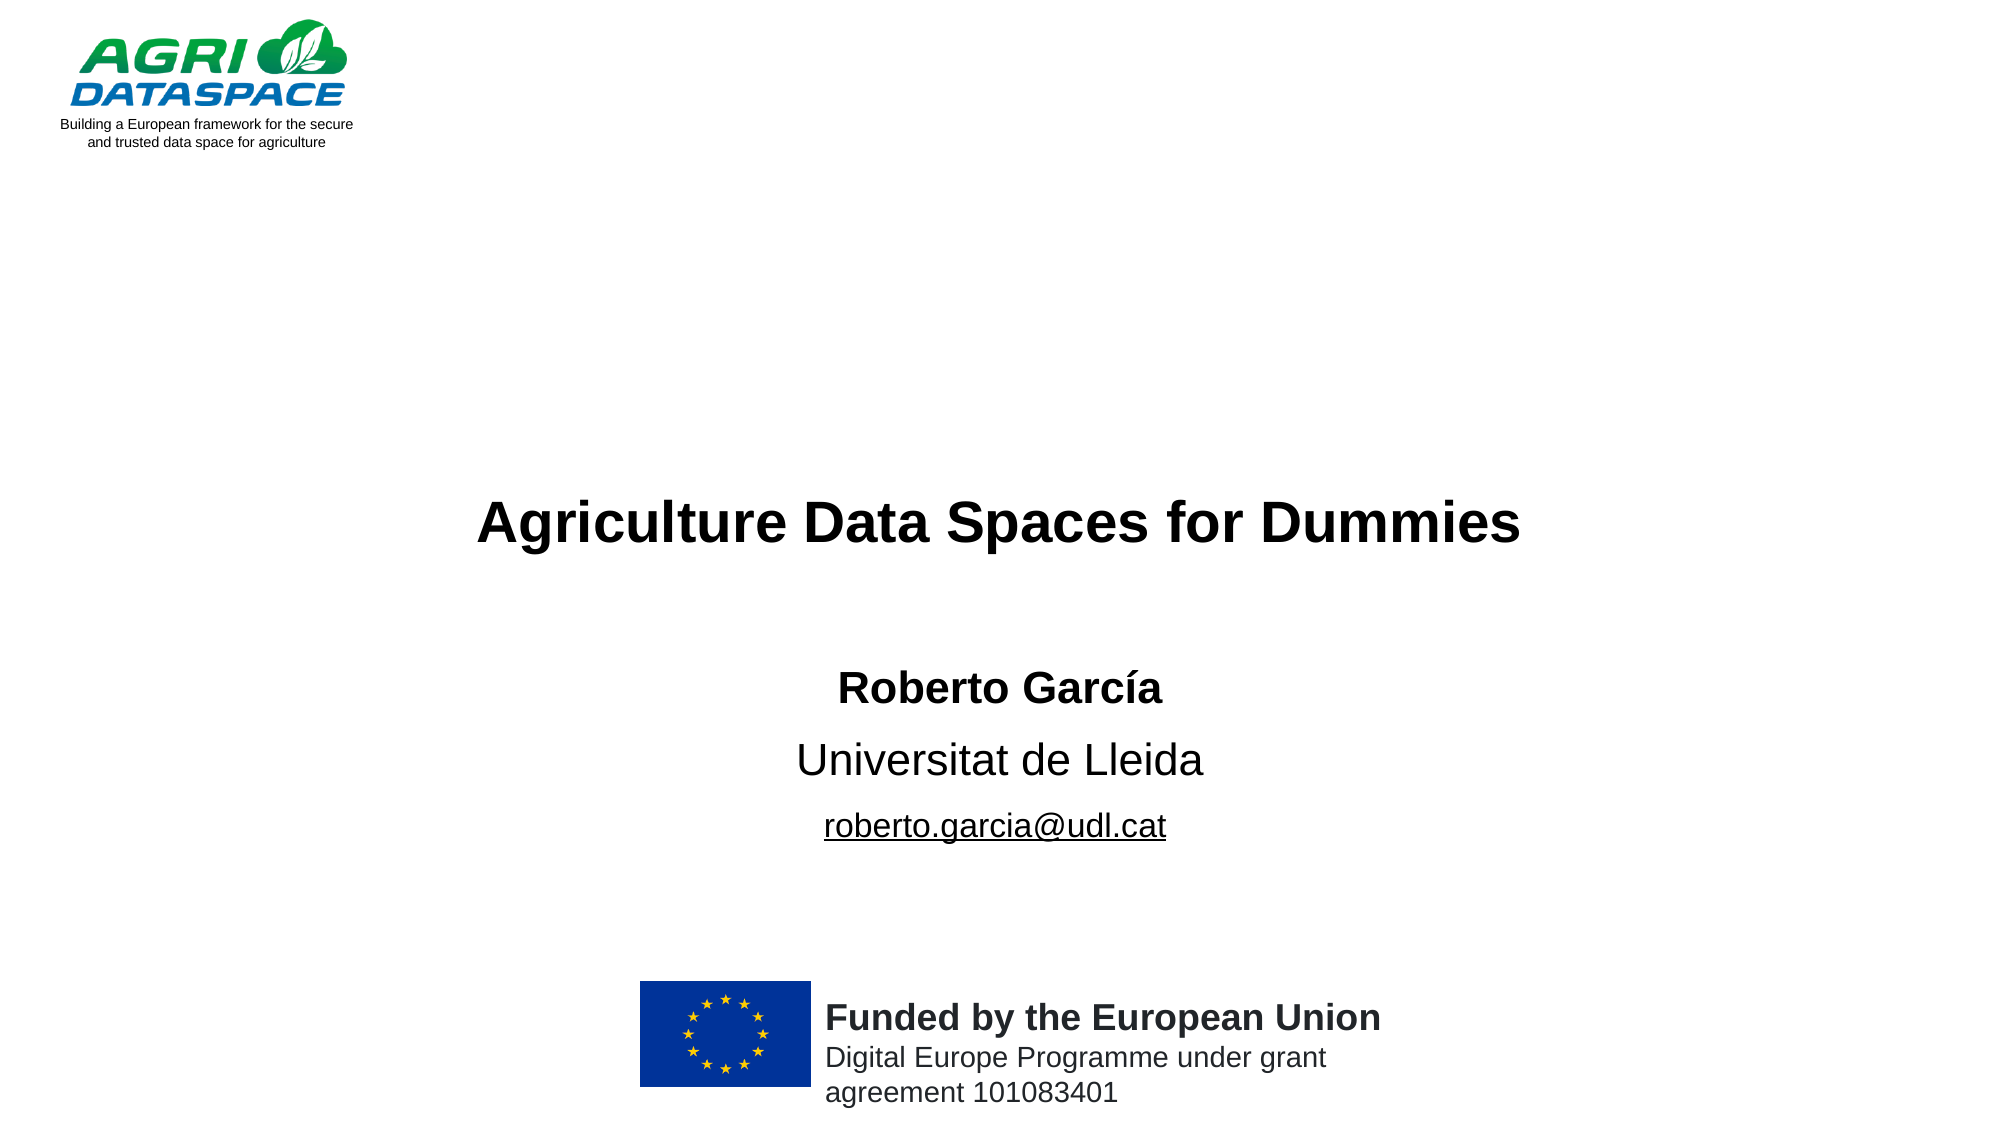

# Agriculture Data Spaces for Dummies
Roberto García
Universitat de Lleida
roberto.garcia@udl.cat